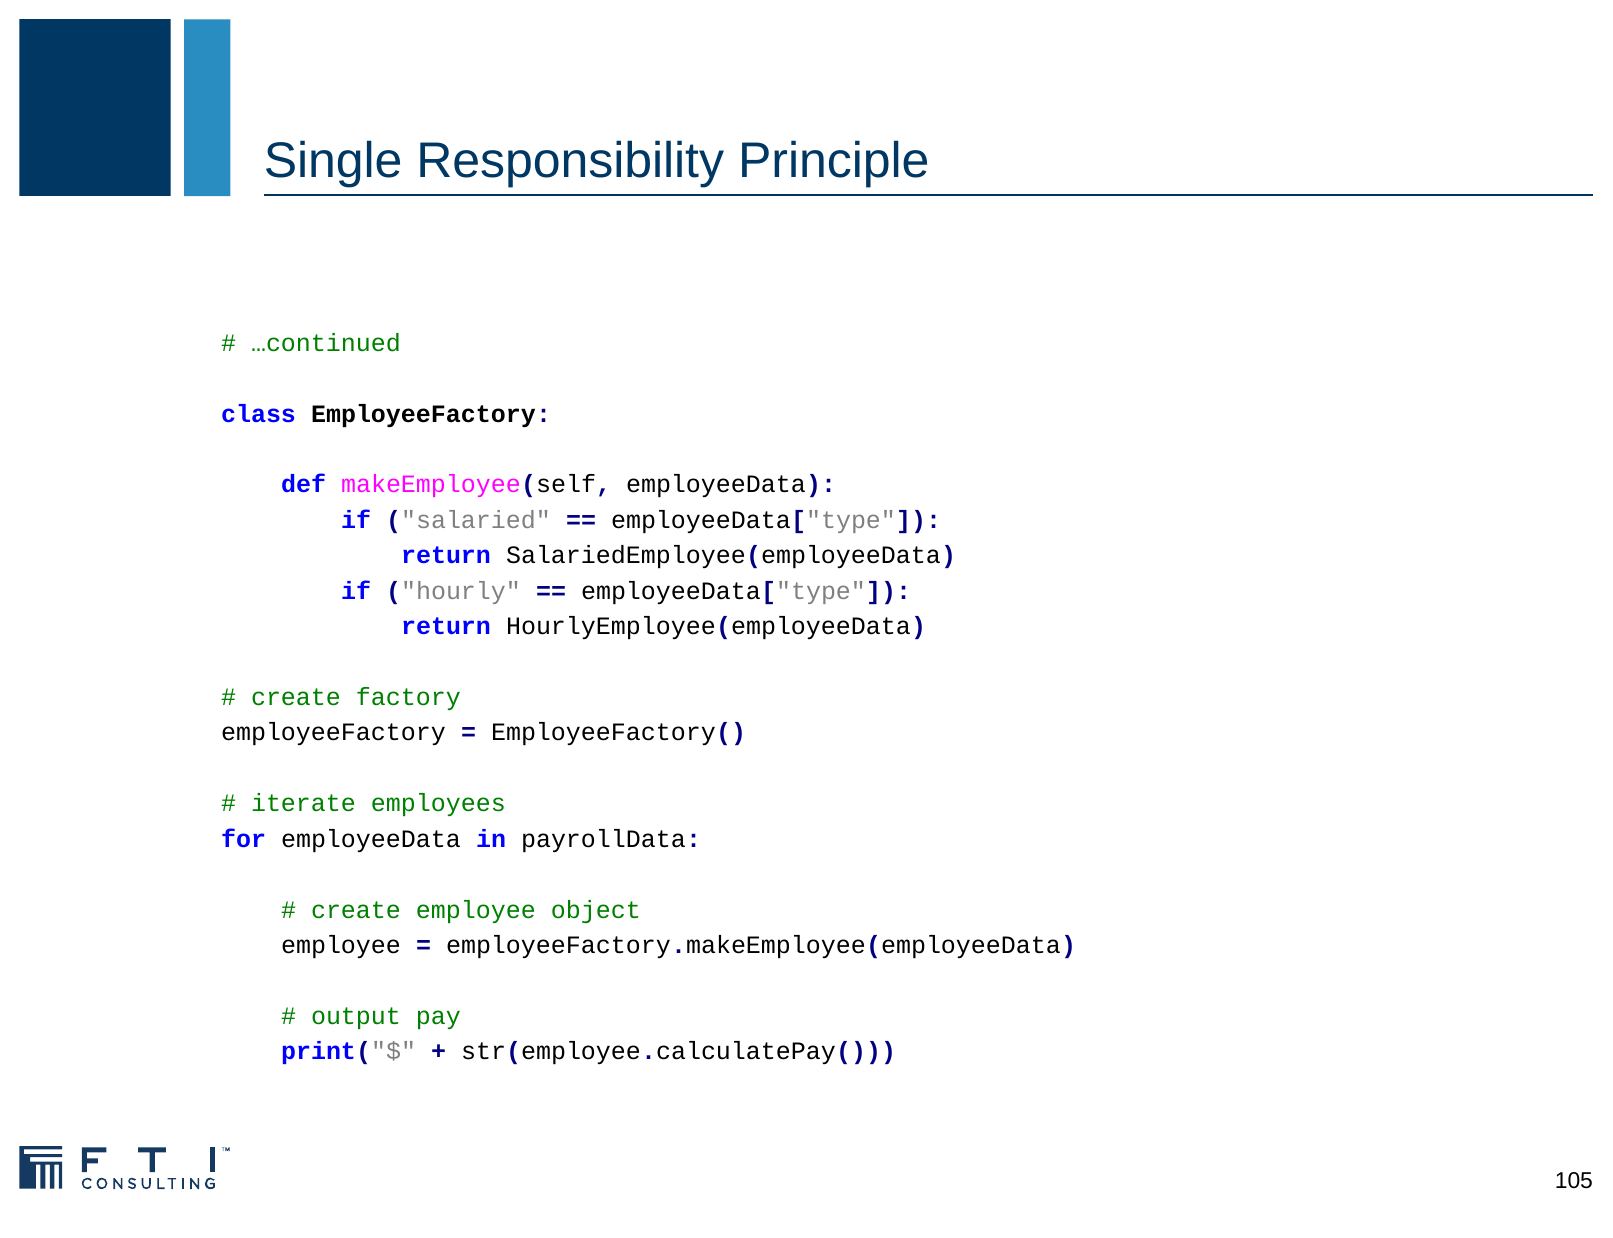

# Single Responsibility Principle
# …continued

class EmployeeFactory:

    def makeEmployee(self, employeeData):
        if ("salaried" == employeeData["type"]):
            return SalariedEmployee(employeeData)
        if ("hourly" == employeeData["type"]):
            return HourlyEmployee(employeeData)

# create factory
employeeFactory = EmployeeFactory()

# iterate employees
for employeeData in payrollData:

    # create employee object
    employee = employeeFactory.makeEmployee(employeeData)

    # output pay
    print("$" + str(employee.calculatePay()))
105